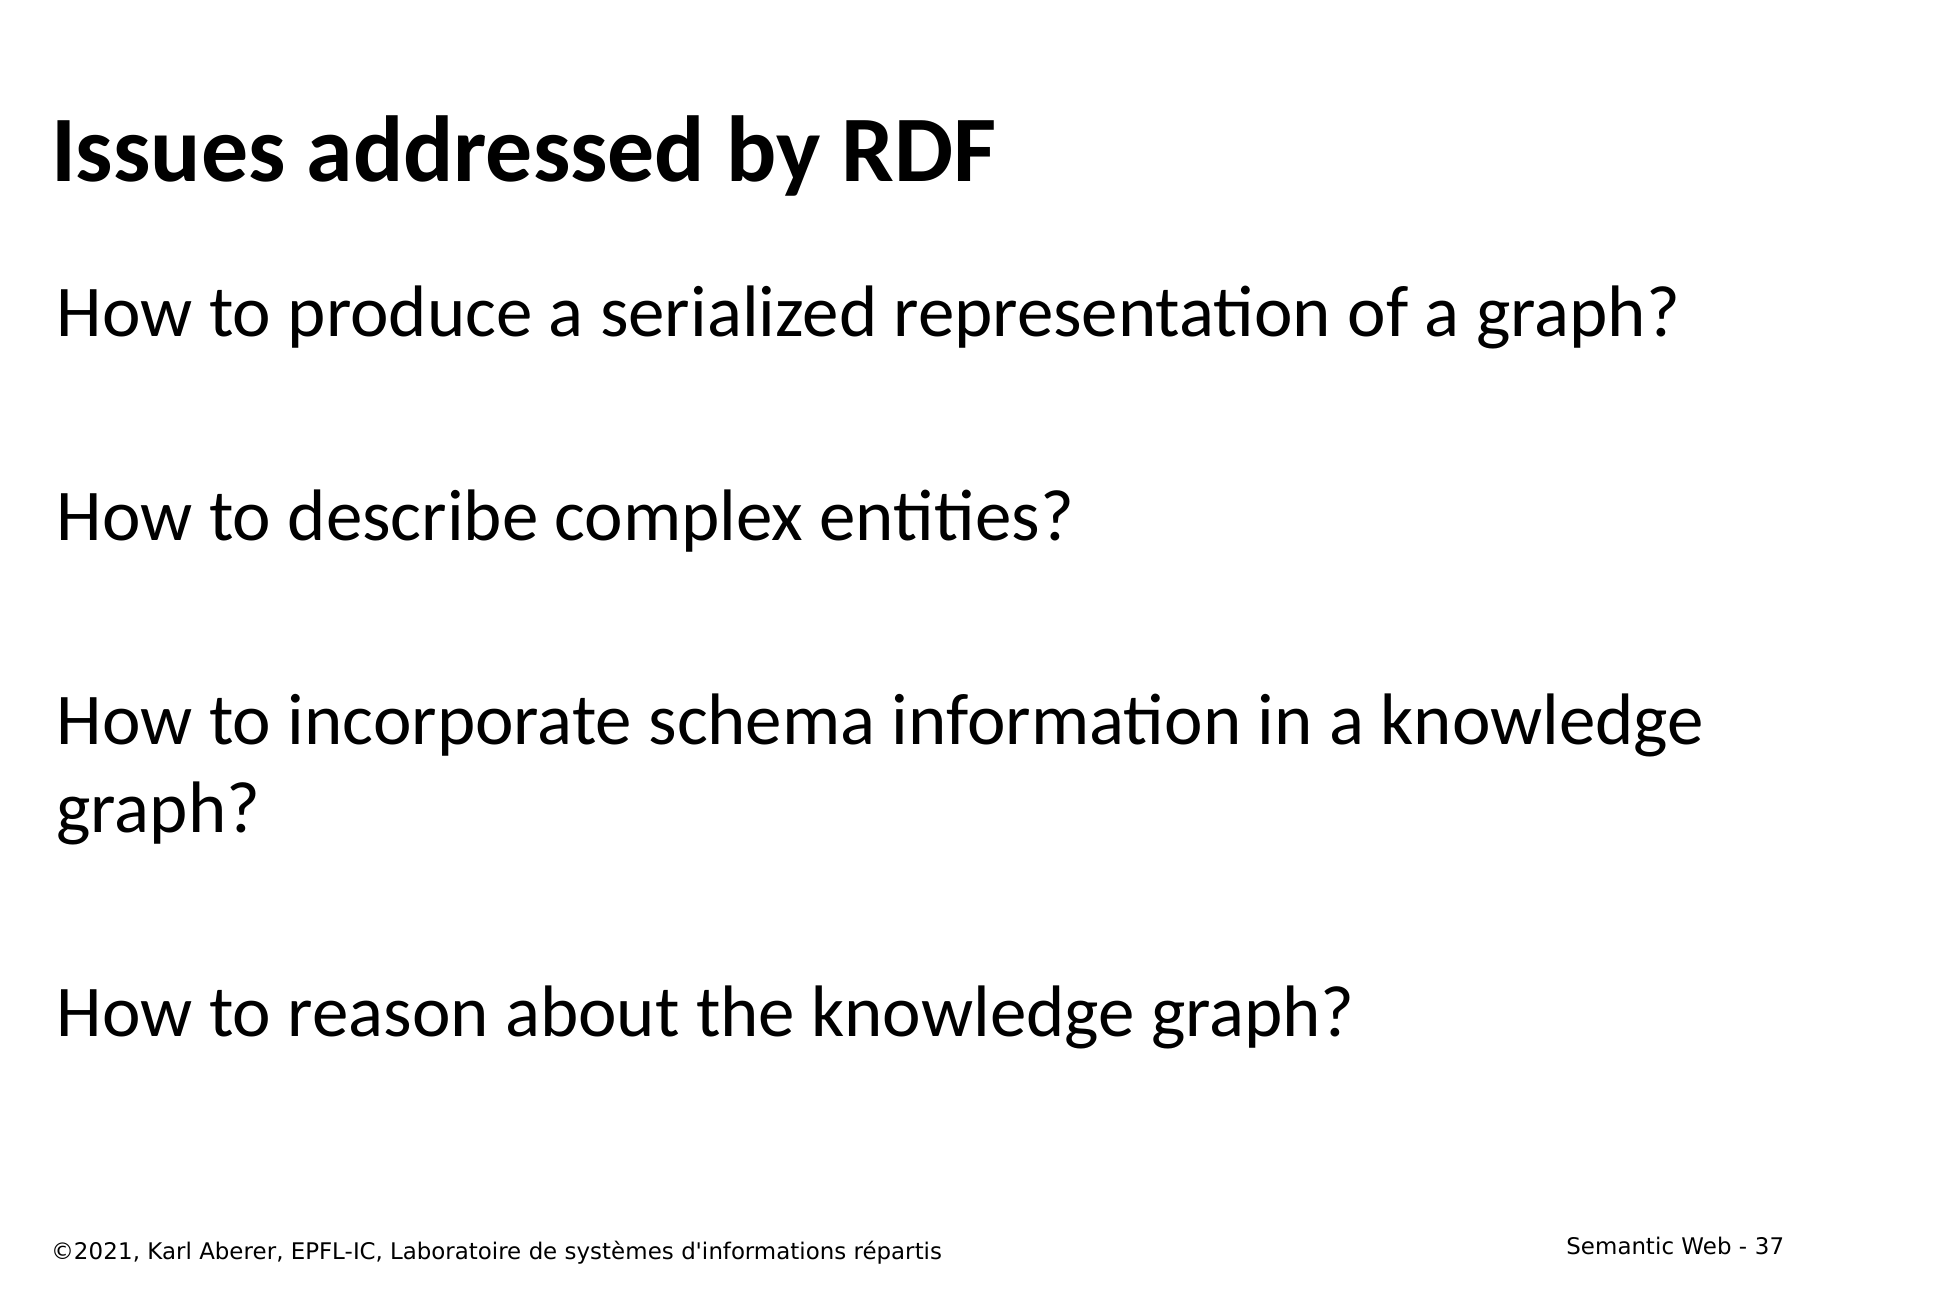

# Issues addressed by RDF
How to produce a serialized representation of a graph?

How to describe complex entities?

How to incorporate schema information in a knowledge graph?

How to reason about the knowledge graph?
©2021, Karl Aberer, EPFL-IC, Laboratoire de systèmes d'informations répartis